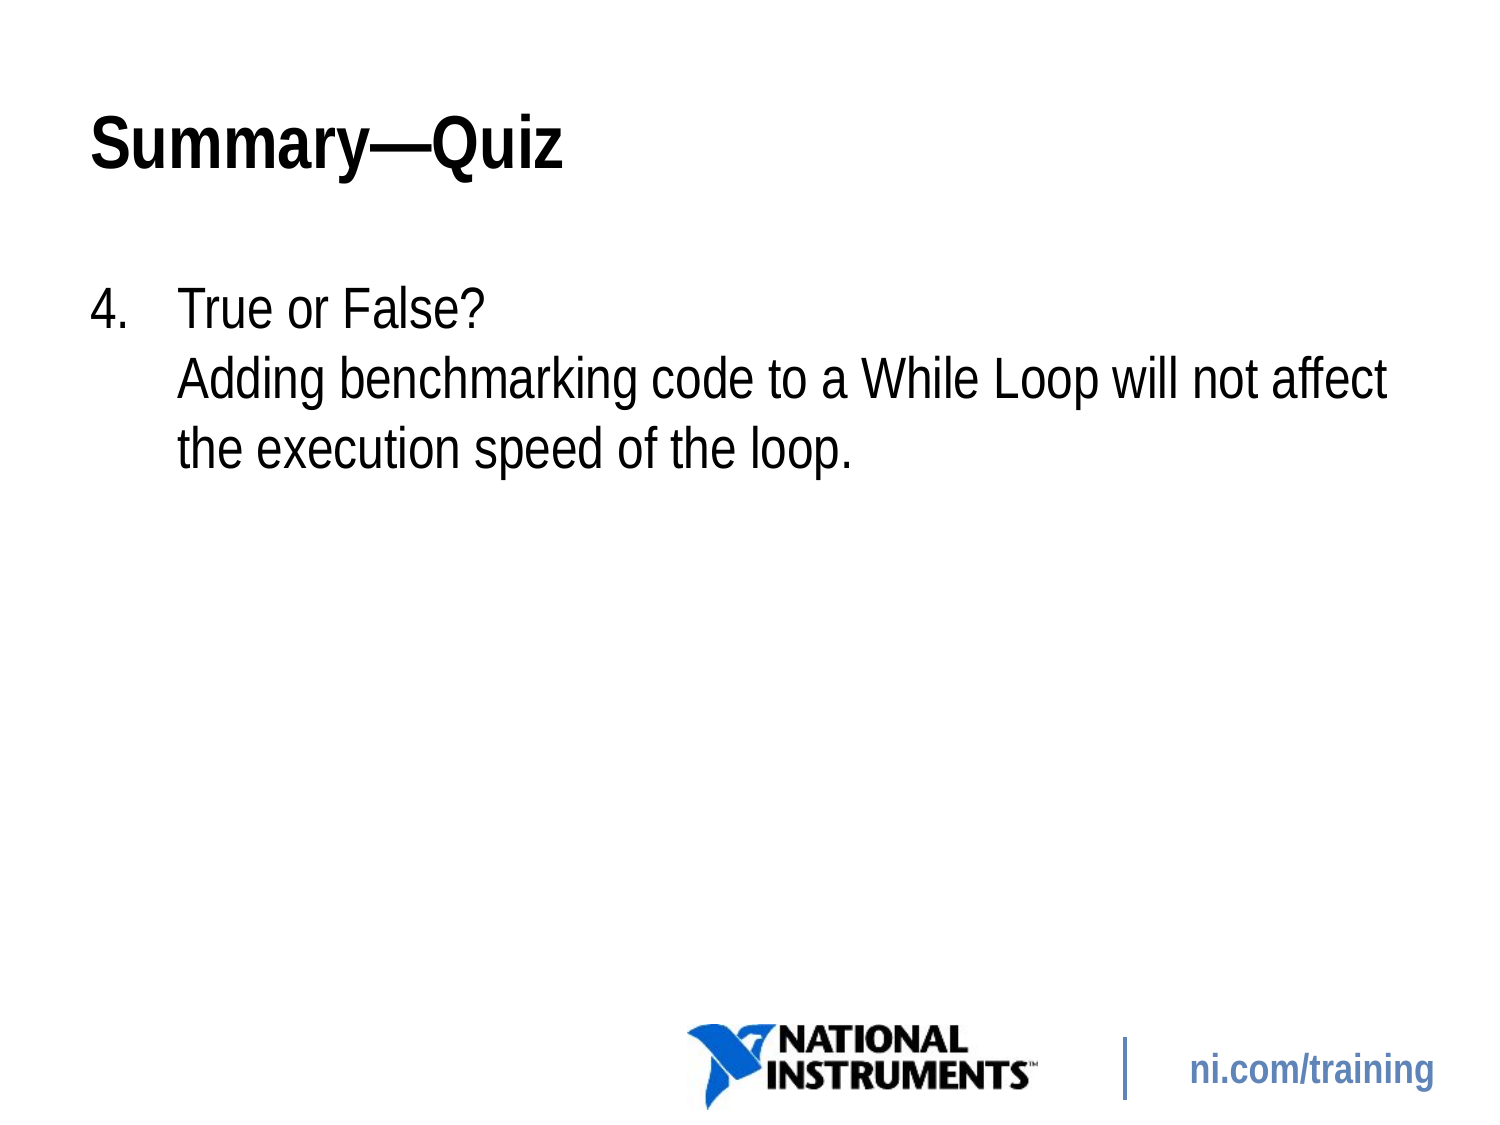

# Summary—Quiz
True or False?
Adding benchmarking code to a While Loop will not affect the execution speed of the loop.